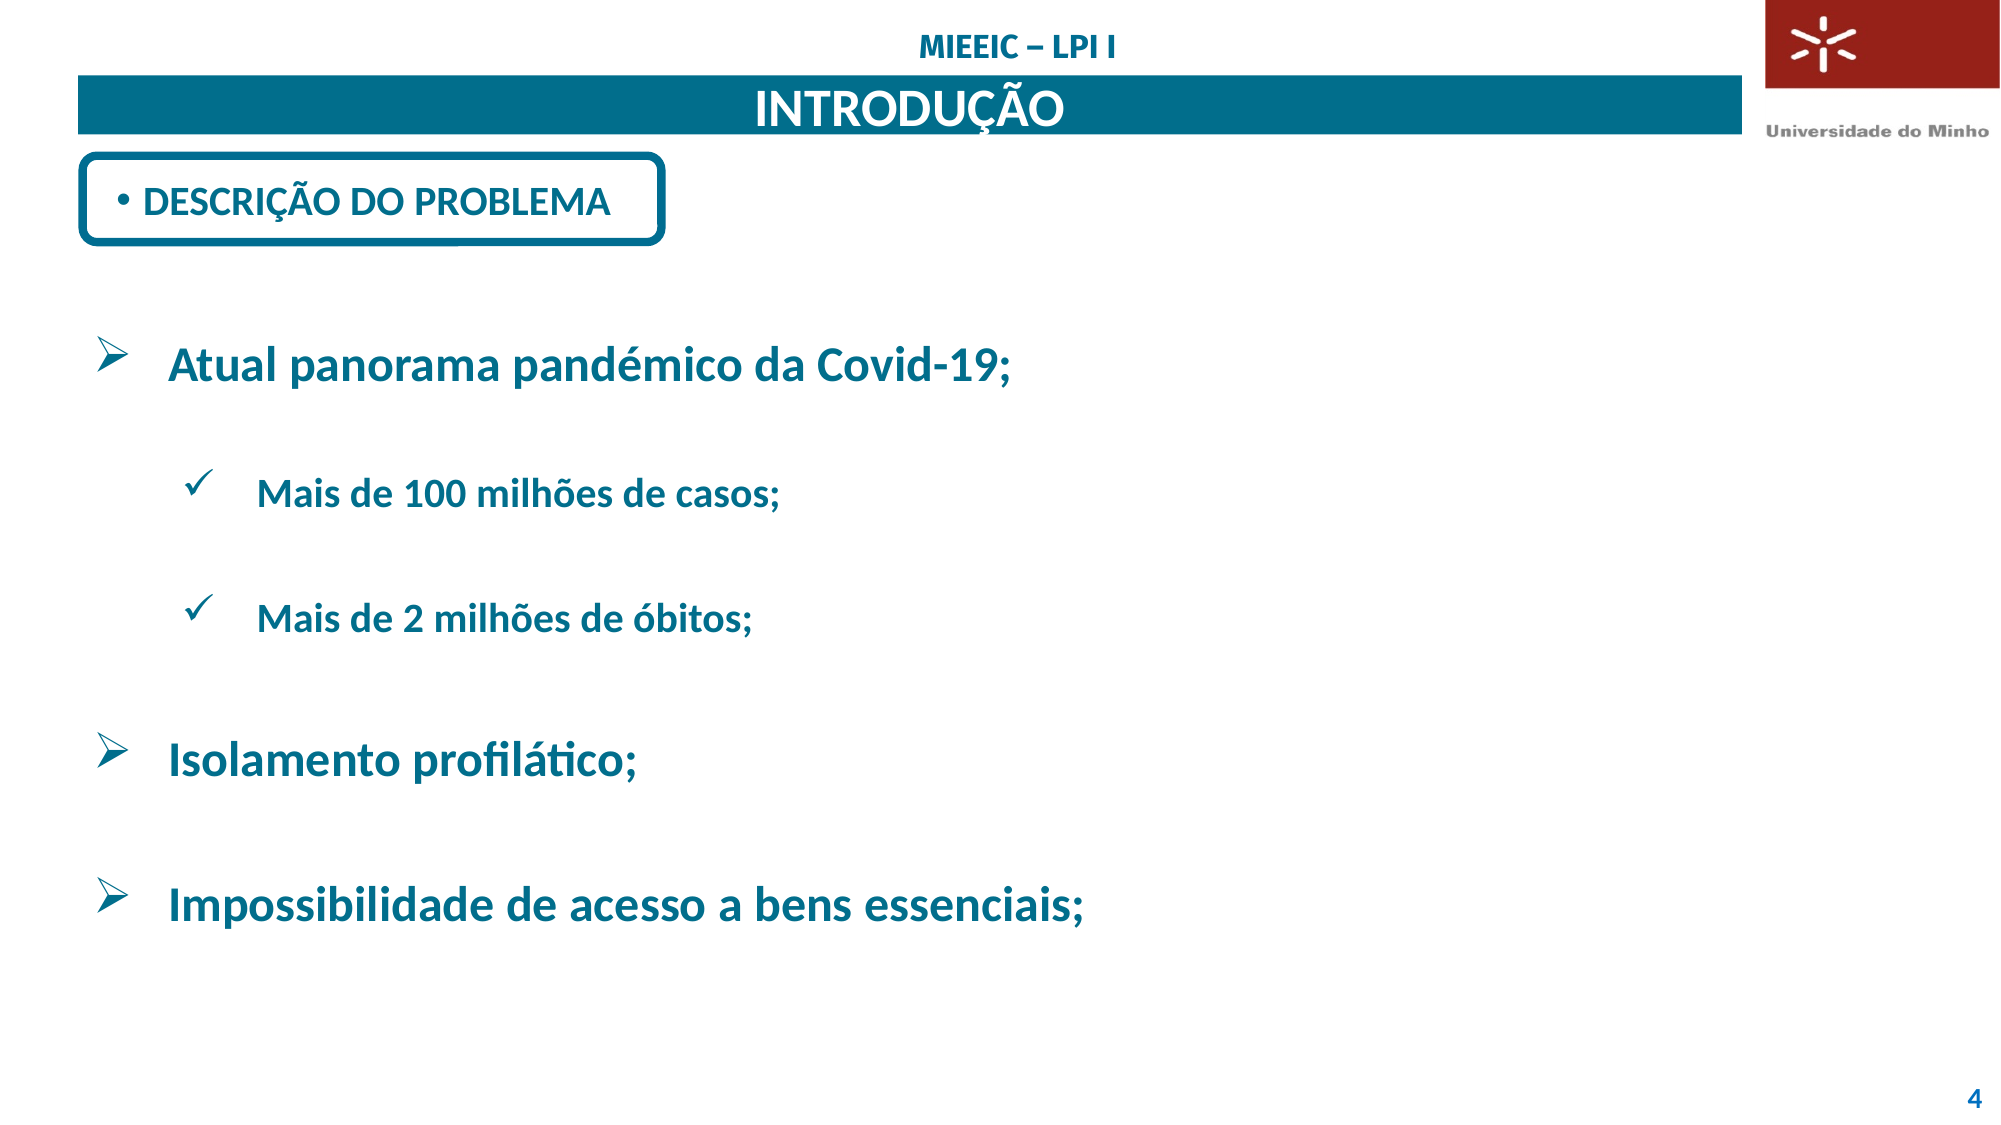

# Introdução
Descrição do Problema
Atual panorama pandémico da Covid-19;
Mais de 100 milhões de casos;
Mais de 2 milhões de óbitos;
Isolamento profilático;
Impossibilidade de acesso a bens essenciais;